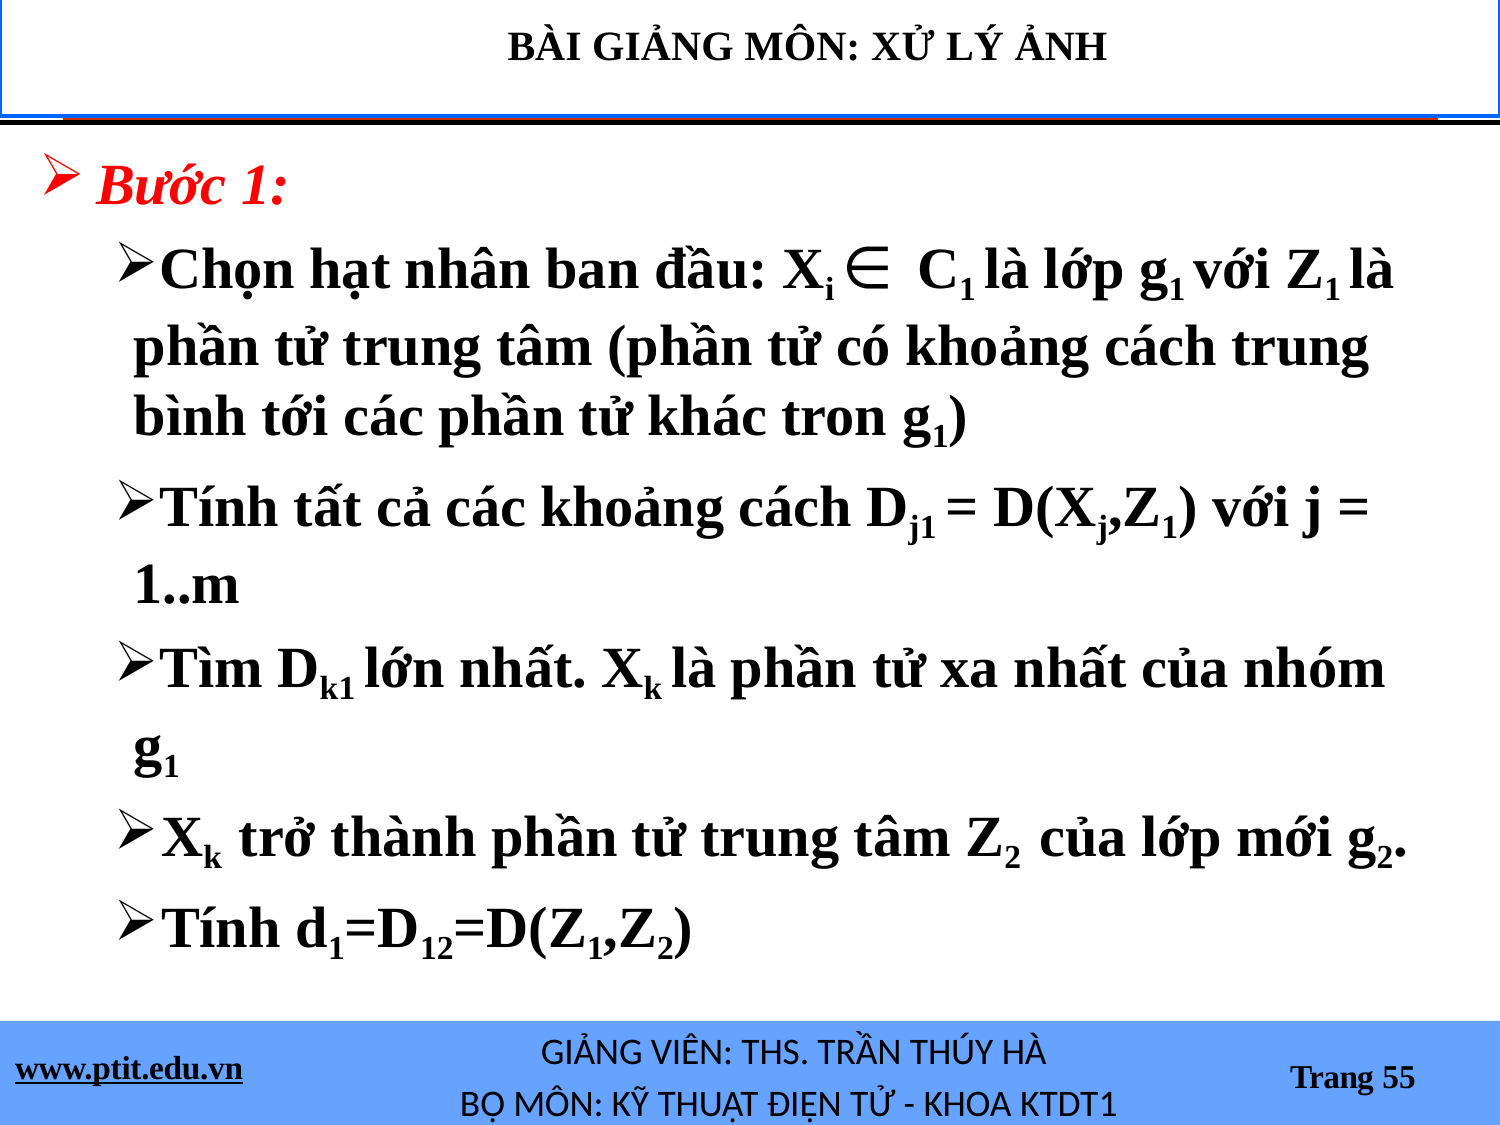

BÀI GIẢNG MÔN: XỬ LÝ ẢNH

Bước 1:
Chọn hạt nhân ban đầu: Xi ∈ C1 là lớp g1 với Z1 là  phần tử trung tâm (phần tử có khoảng cách trung  bình tới các phần tử khác tron g1)
Tính tất cả các khoảng cách Dj1 = D(Xj,Z1) với j =  1..m
Tìm Dk1 lớn nhất. Xk là phần tử xa nhất của nhóm  g1
Xk  trở thành phần tử trung tâm Z2  của lớp mới g2.
Tính d1=D12=D(Z1,Z2)

GIẢNG VIÊN: THS. TRẦN THÚY HÀ
BỘ MÔN: KỸ THUẬT ĐIỆN TỬ - KHOA KTDT1
www.ptit.edu.vn
Trang 55